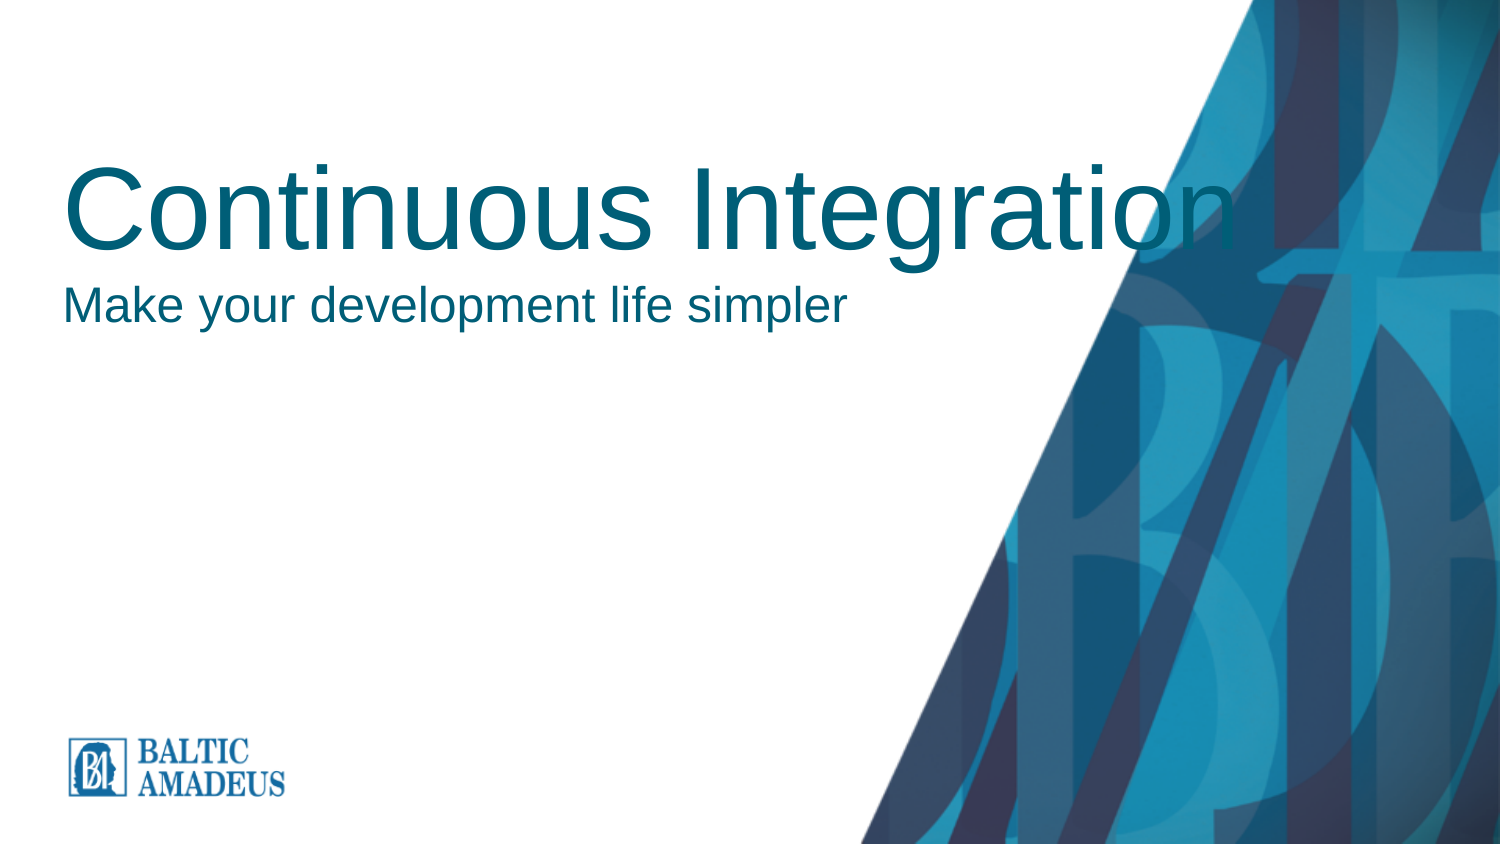

# Continuous Integration Make your development life simpler